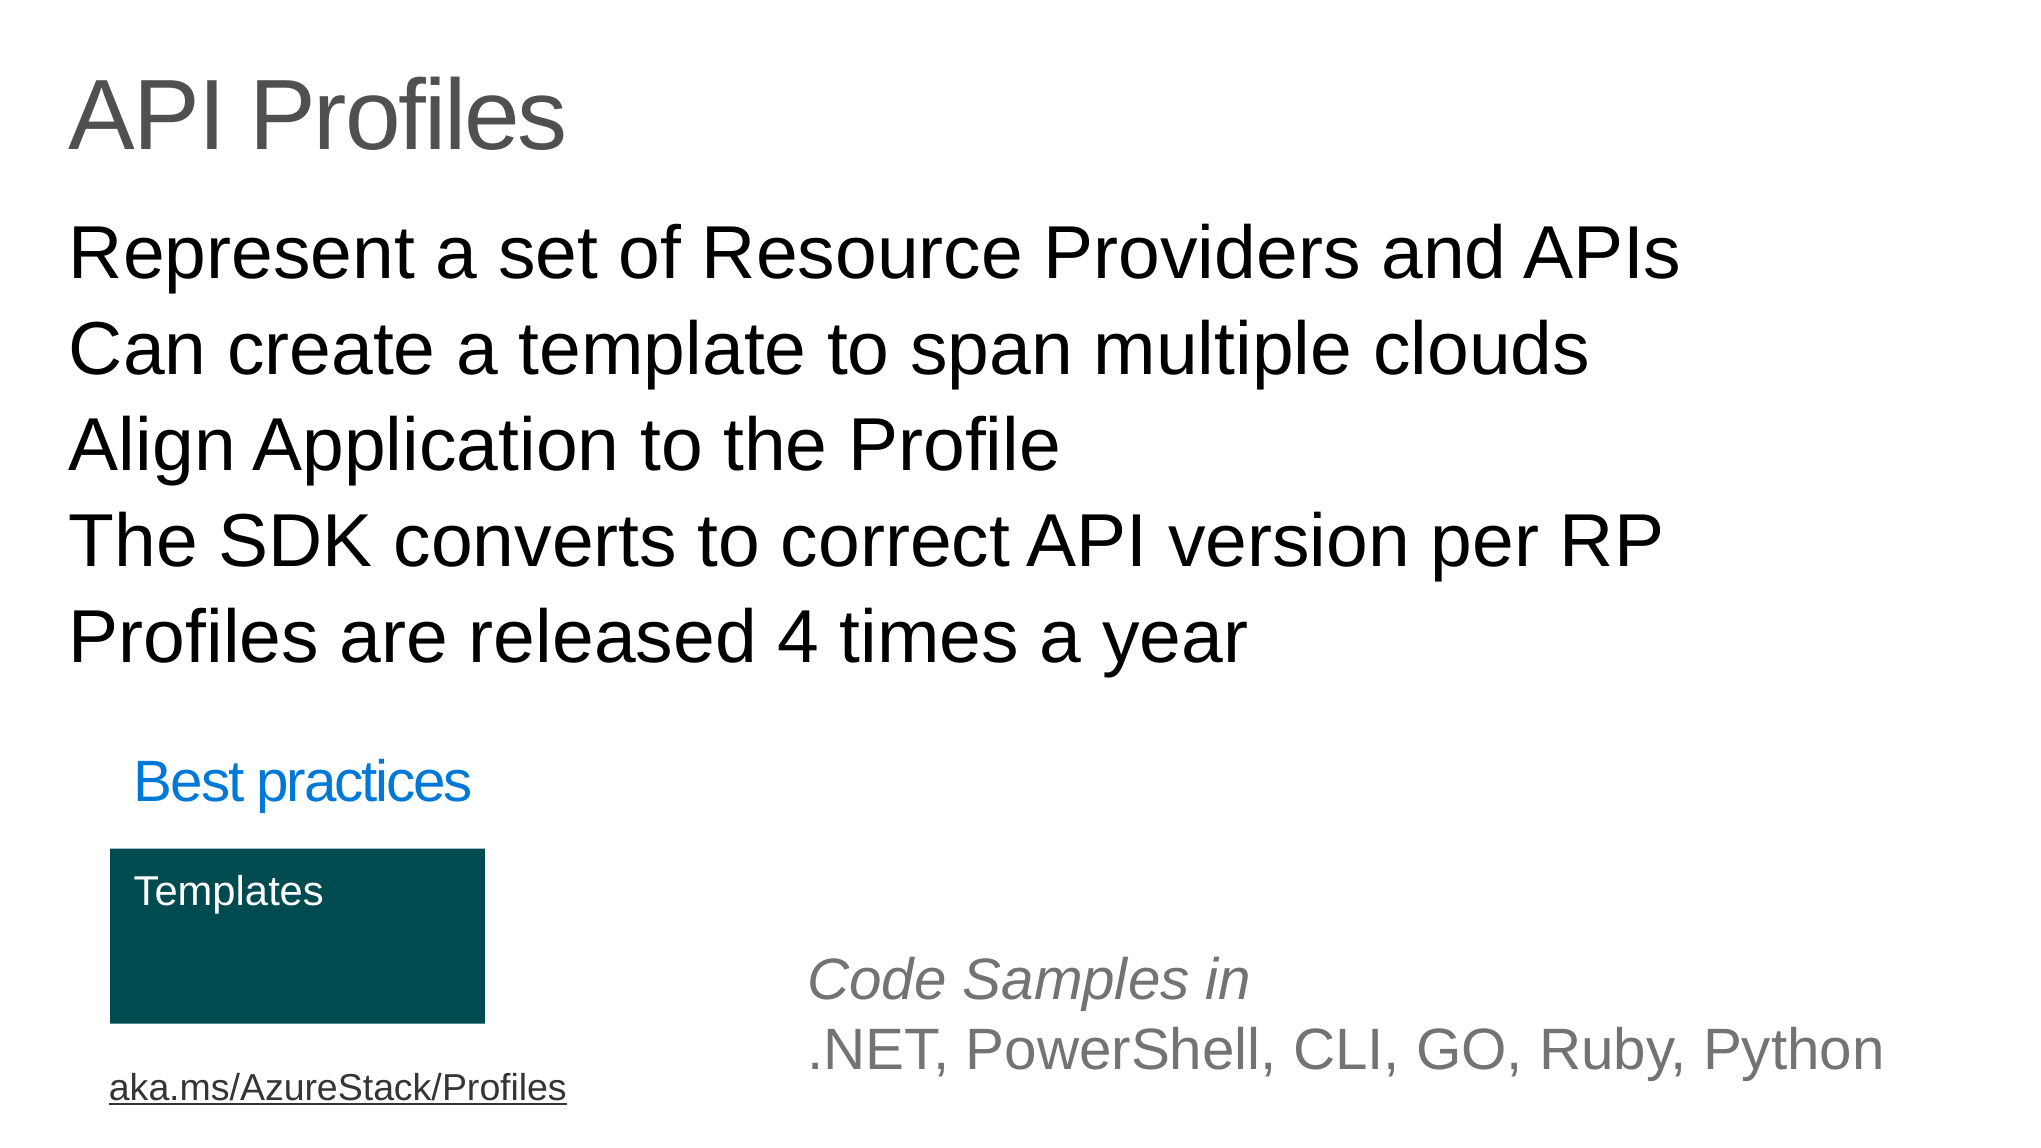

# API Profiles
Represent a set of Resource Providers and APIs
Can create a template to span multiple clouds
Align Application to the Profile
The SDK converts to correct API version per RP
Profiles are released 4 times a year

Best practices
Templates
Code Samples in
.NET, PowerShell, CLI, GO, Ruby, Python
aka.ms/AzureStack/Profiles